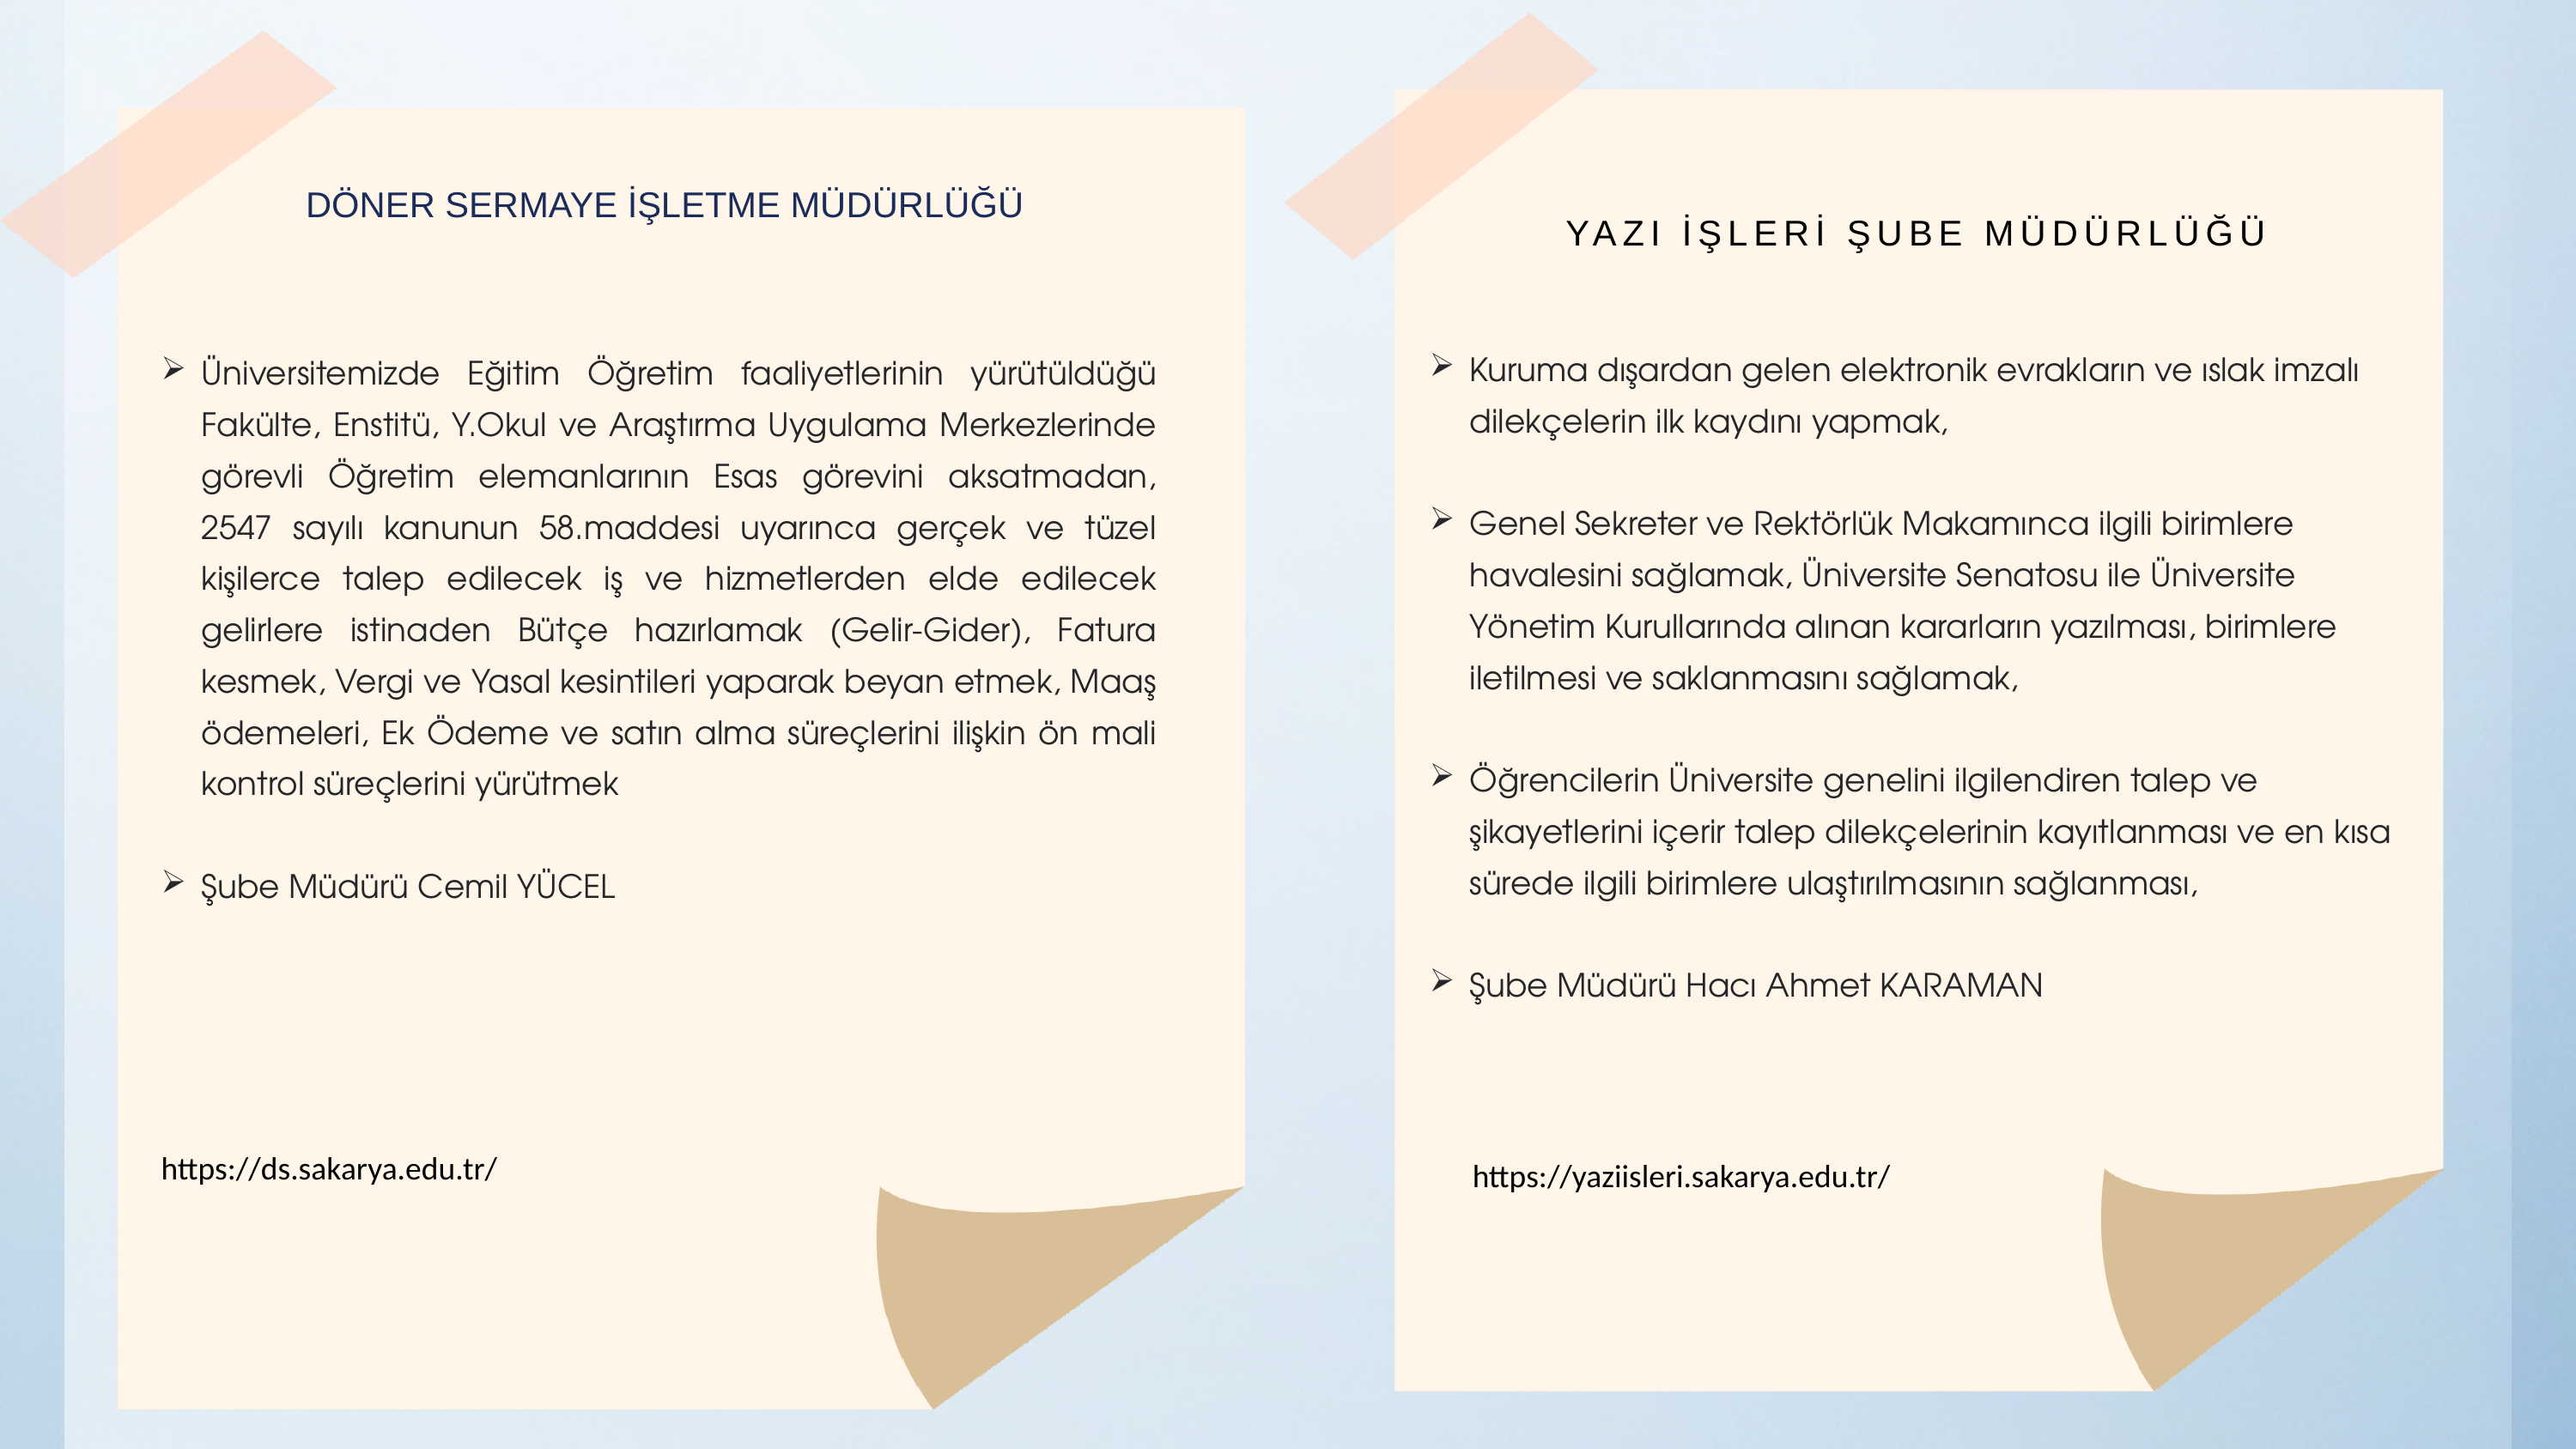

DÖNER SERMAYE İŞLETME MÜDÜRLÜĞÜ
YAZI İŞLERİ ŞUBE MÜDÜRLÜĞÜ
Kuruma dışardan gelen elektronik evrakların ve ıslak imzalı dilekçelerin ilk kaydını yapmak,

Genel Sekreter ve Rektörlük Makamınca ilgili birimlere havalesini sağlamak, Üniversite Senatosu ile Üniversite Yönetim Kurullarında alınan kararların yazılması, birimlere iletilmesi ve saklanmasını sağlamak,

Öğrencilerin Üniversite genelini ilgilendiren talep ve şikayetlerini içerir talep dilekçelerinin kayıtlanması ve en kısa sürede ilgili birimlere ulaştırılmasının sağlanması,

Şube Müdürü Hacı Ahmet KARAMAN
Üniversitemizde Eğitim Öğretim faaliyetlerinin yürütüldüğü Fakülte, Enstitü, Y.Okul ve Araştırma Uygulama Merkezlerinde görevli Öğretim elemanlarının Esas görevini aksatmadan, 2547 sayılı kanunun 58.maddesi uyarınca gerçek ve tüzel kişilerce talep edilecek iş ve hizmetlerden elde edilecek gelirlere istinaden Bütçe hazırlamak (Gelir-Gider), Fatura kesmek, Vergi ve Yasal kesintileri yaparak beyan etmek, Maaş ödemeleri, Ek Ödeme ve satın alma süreçlerini ilişkin ön mali kontrol süreçlerini yürütmek

Şube Müdürü Cemil YÜCEL
https://ds.sakarya.edu.tr/
https://yaziisleri.sakarya.edu.tr/